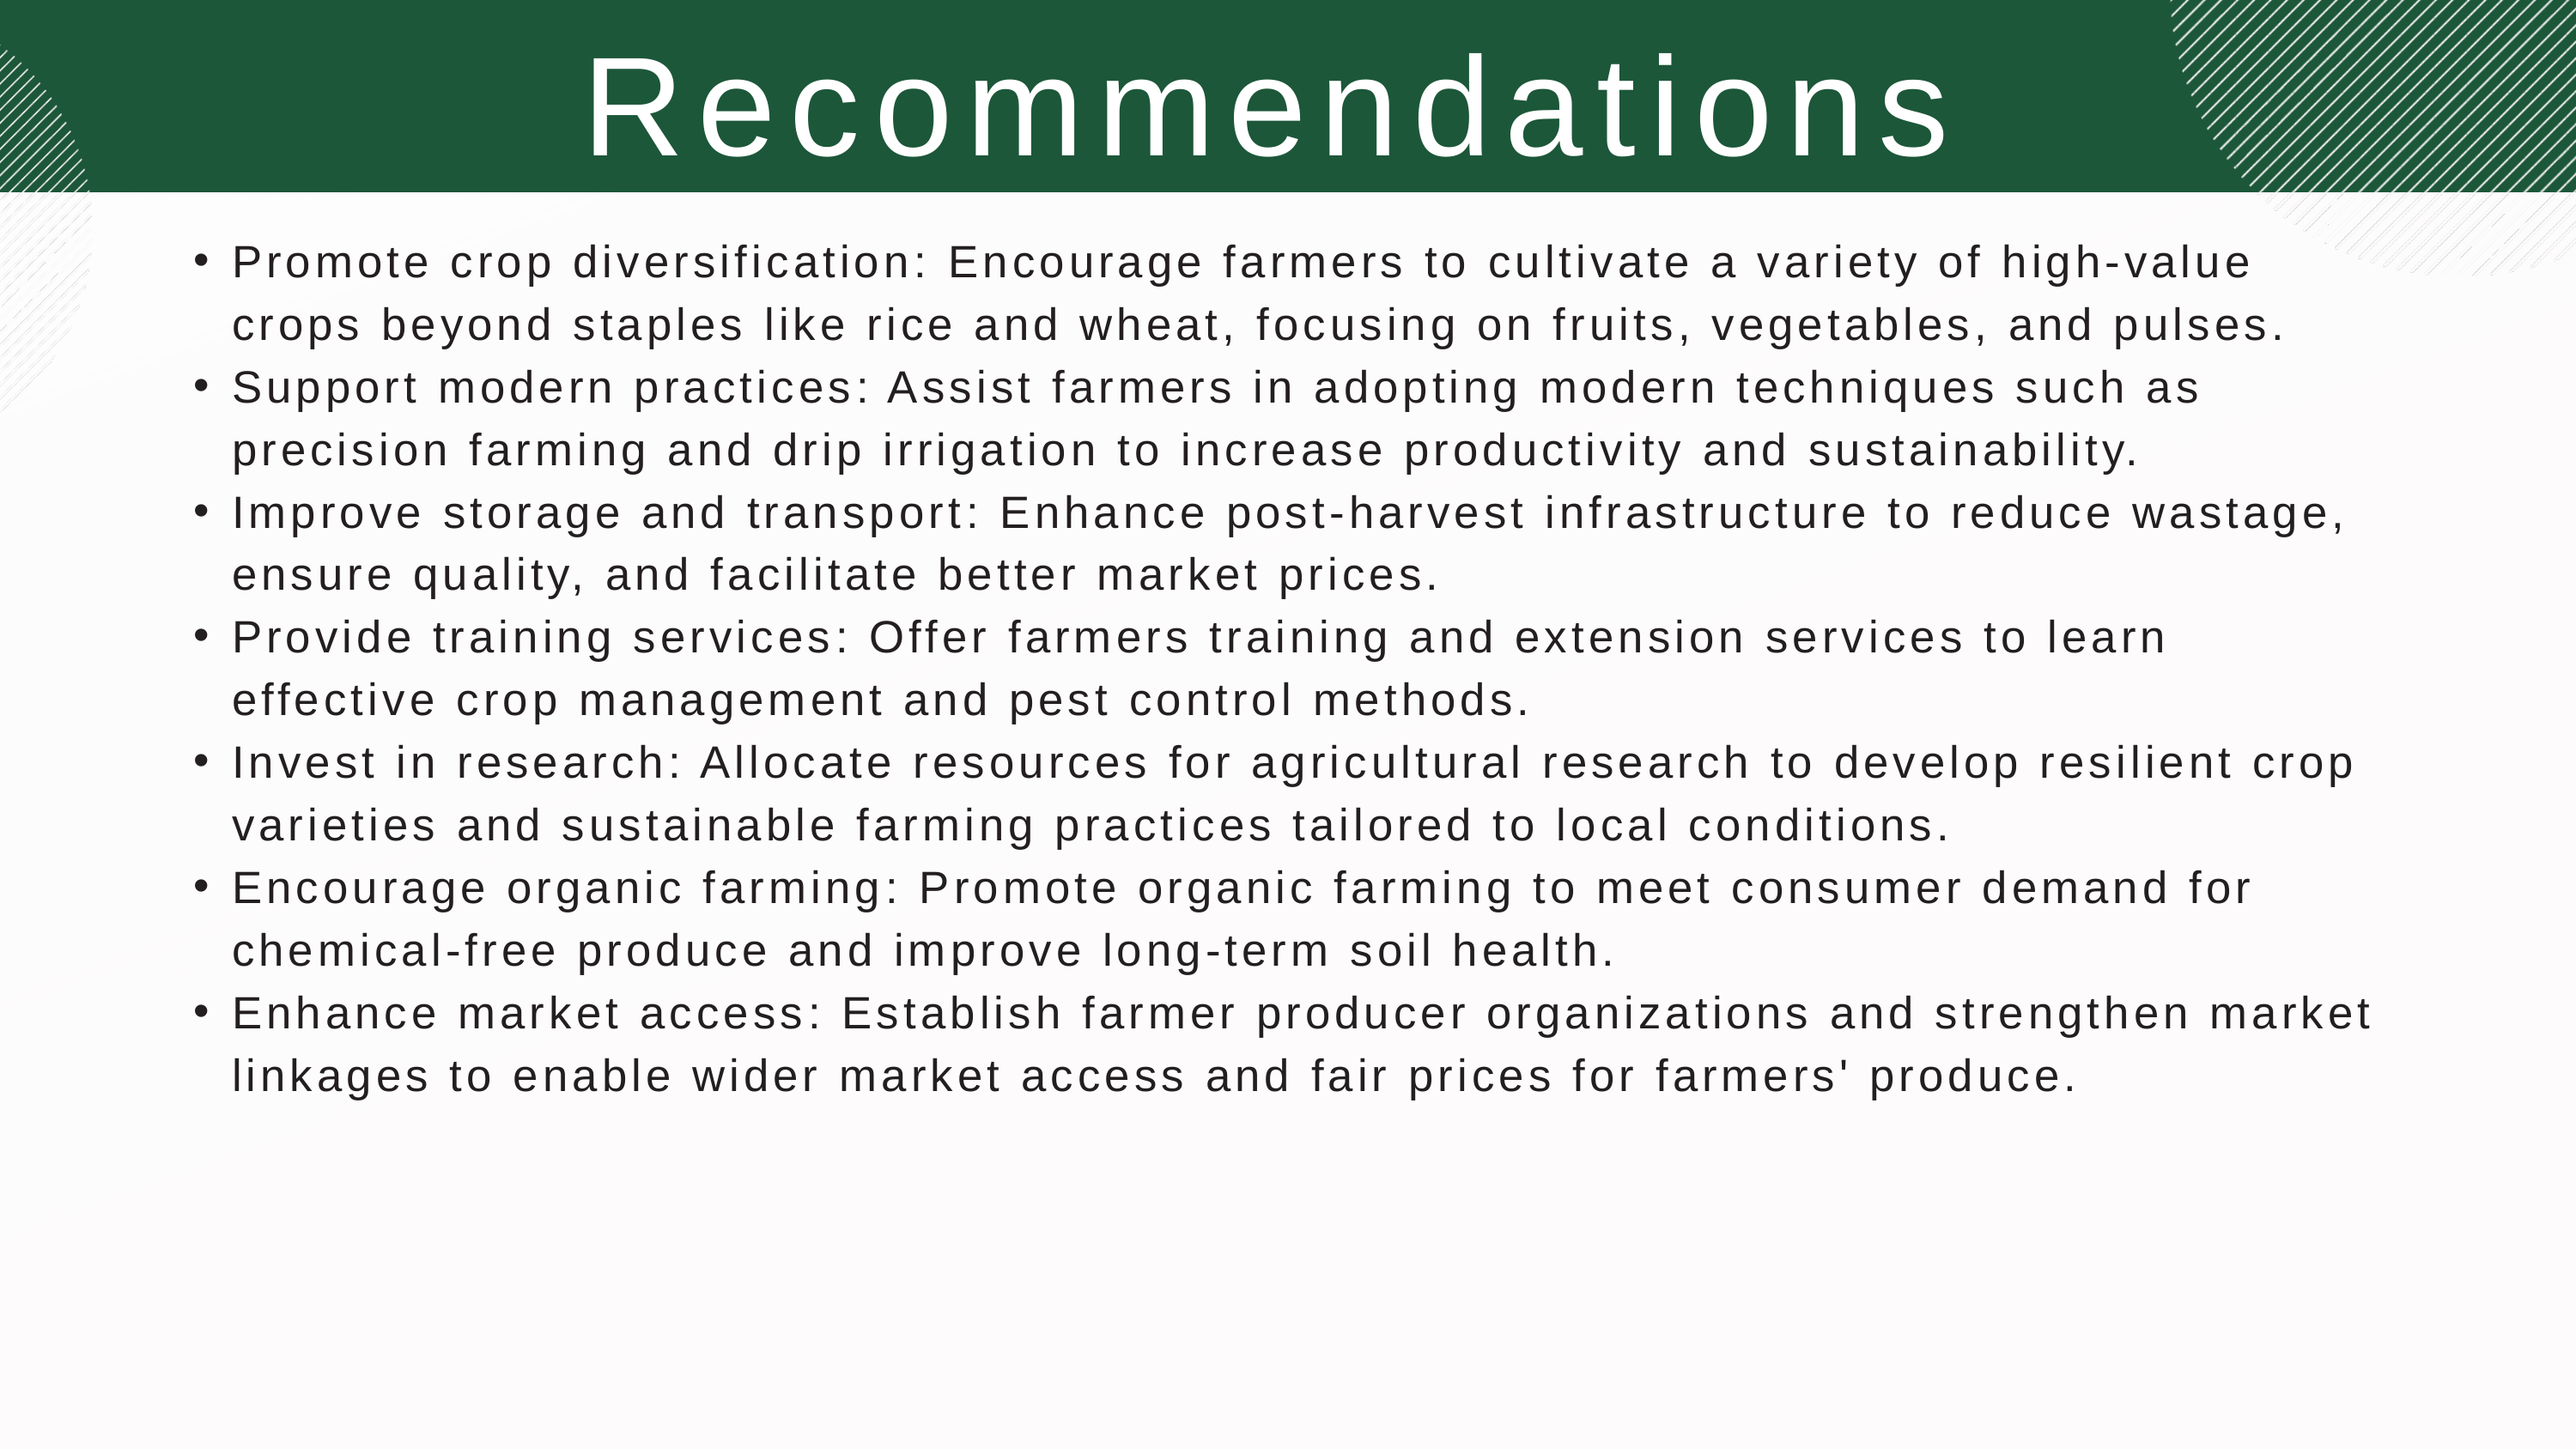

Recommendations
Promote crop diversification: Encourage farmers to cultivate a variety of high-value crops beyond staples like rice and wheat, focusing on fruits, vegetables, and pulses.
Support modern practices: Assist farmers in adopting modern techniques such as precision farming and drip irrigation to increase productivity and sustainability.
Improve storage and transport: Enhance post-harvest infrastructure to reduce wastage, ensure quality, and facilitate better market prices.
Provide training services: Offer farmers training and extension services to learn effective crop management and pest control methods.
Invest in research: Allocate resources for agricultural research to develop resilient crop varieties and sustainable farming practices tailored to local conditions.
Encourage organic farming: Promote organic farming to meet consumer demand for chemical-free produce and improve long-term soil health.
Enhance market access: Establish farmer producer organizations and strengthen market linkages to enable wider market access and fair prices for farmers' produce.